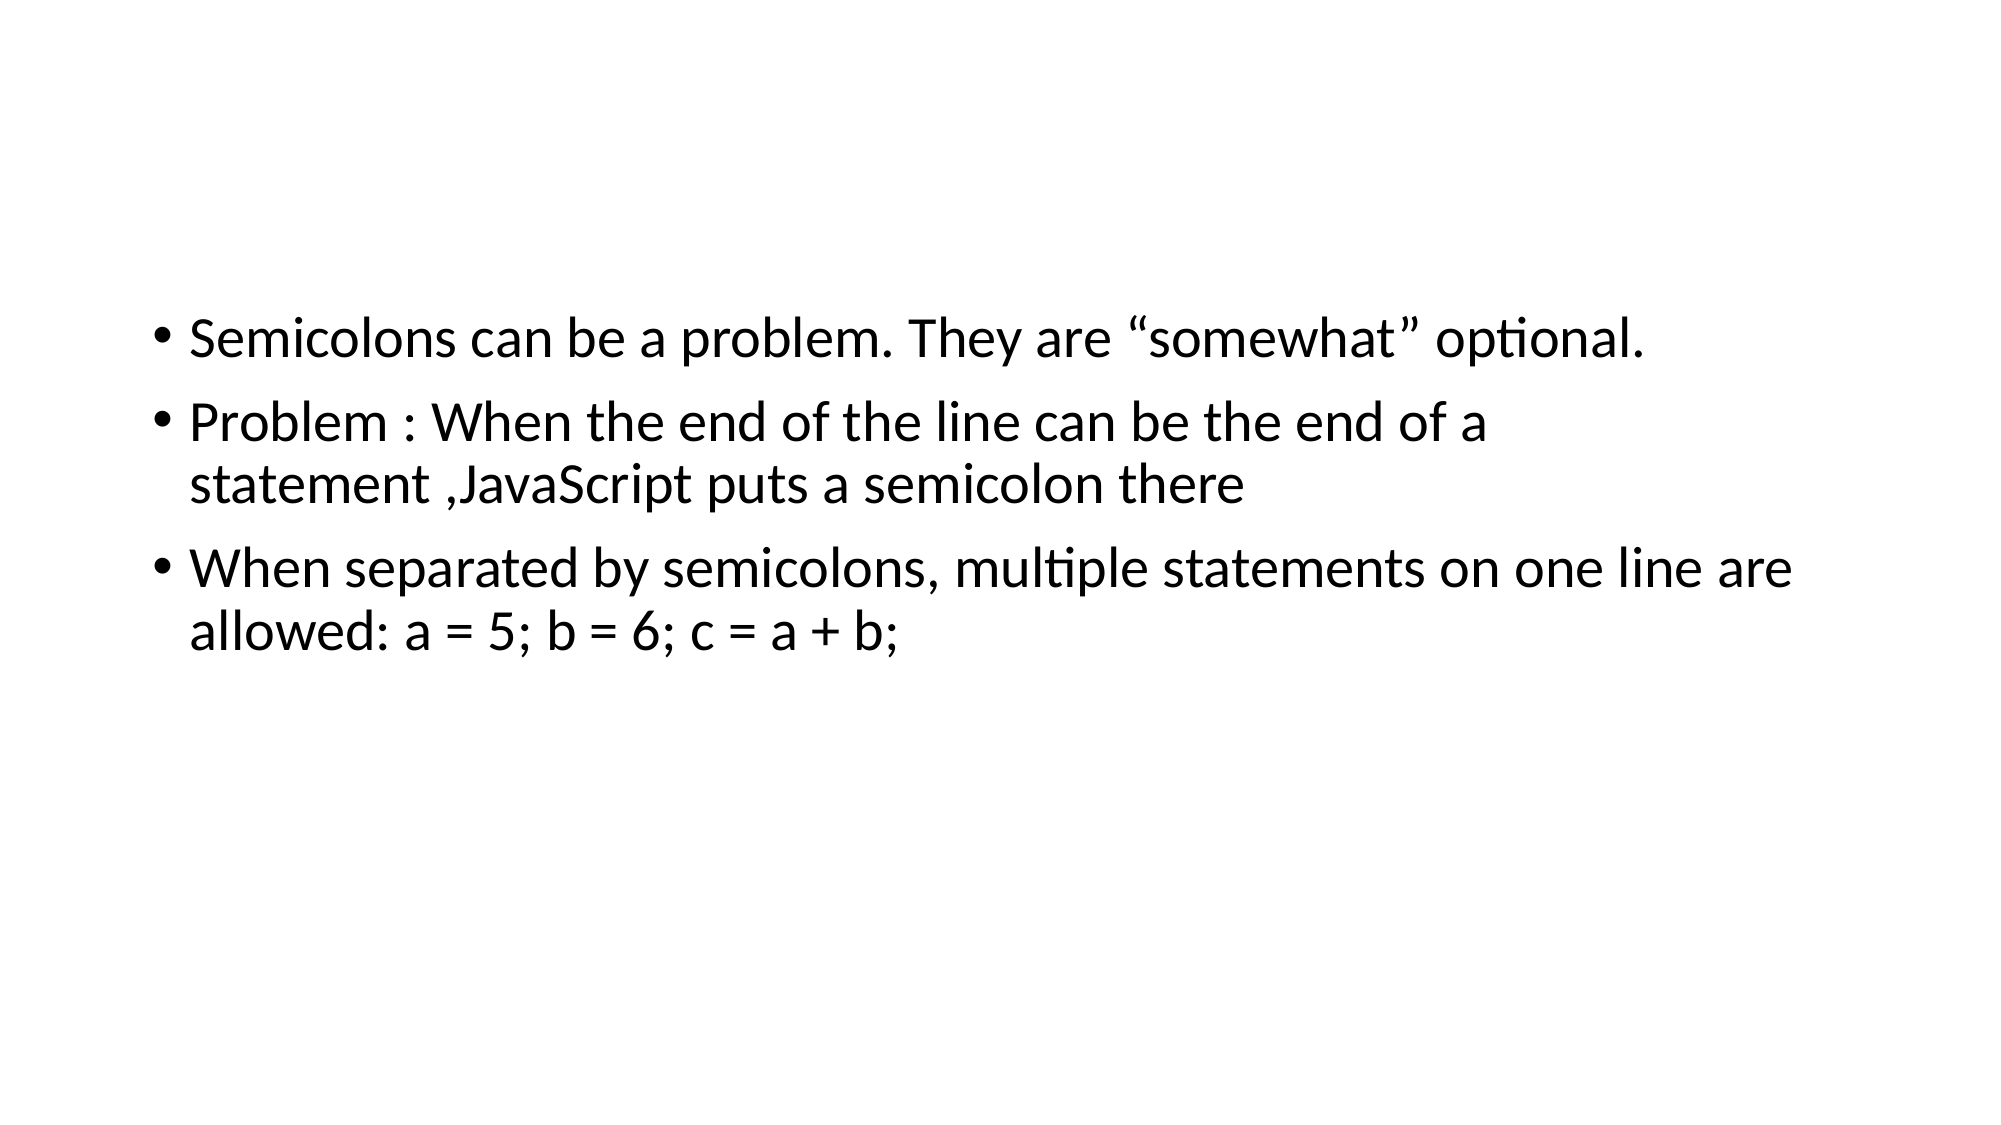

#
Semicolons can be a problem. They are “somewhat” optional.
Problem : When the end of the line can be the end of a statement ,JavaScript puts a semicolon there
When separated by semicolons, multiple statements on one line are allowed: a = 5; b = 6; c = a + b;